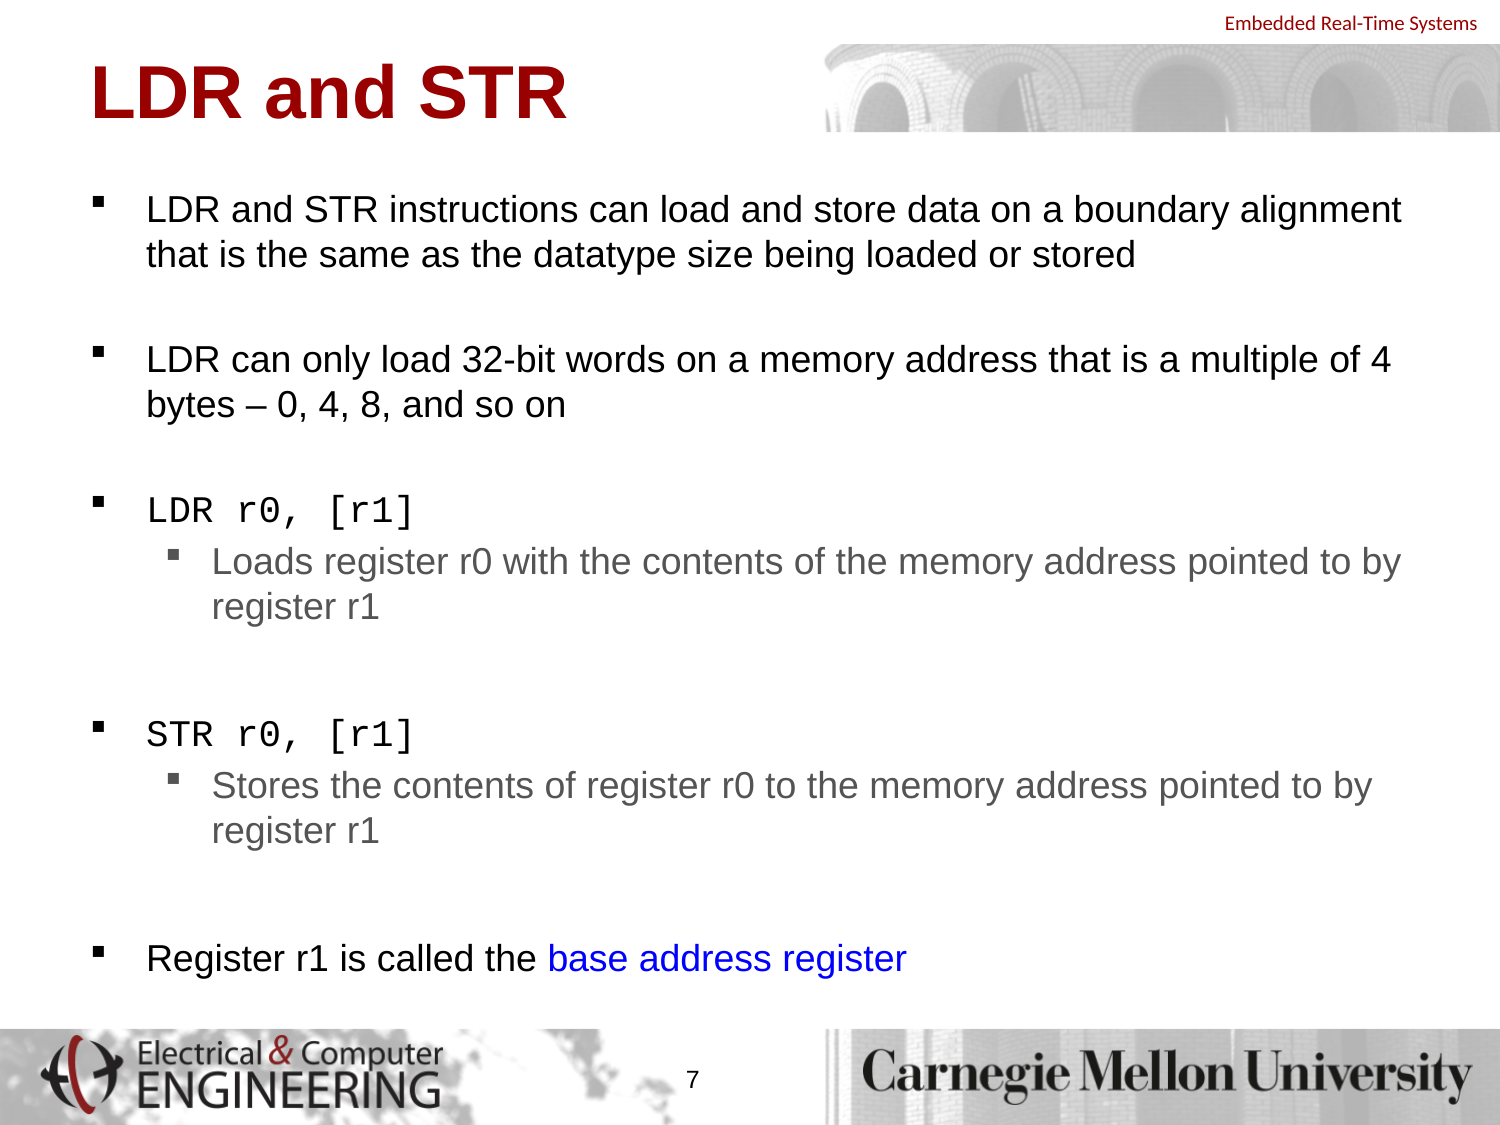

# LDR and STR
LDR and STR instructions can load and store data on a boundary alignment that is the same as the datatype size being loaded or stored

LDR can only load 32-bit words on a memory address that is a multiple of 4 bytes – 0, 4, 8, and so on

LDR r0, [r1]
Loads register r0 with the contents of the memory address pointed to by register r1

STR r0, [r1]
Stores the contents of register r0 to the memory address pointed to by register r1

Register r1 is called the base address register

7